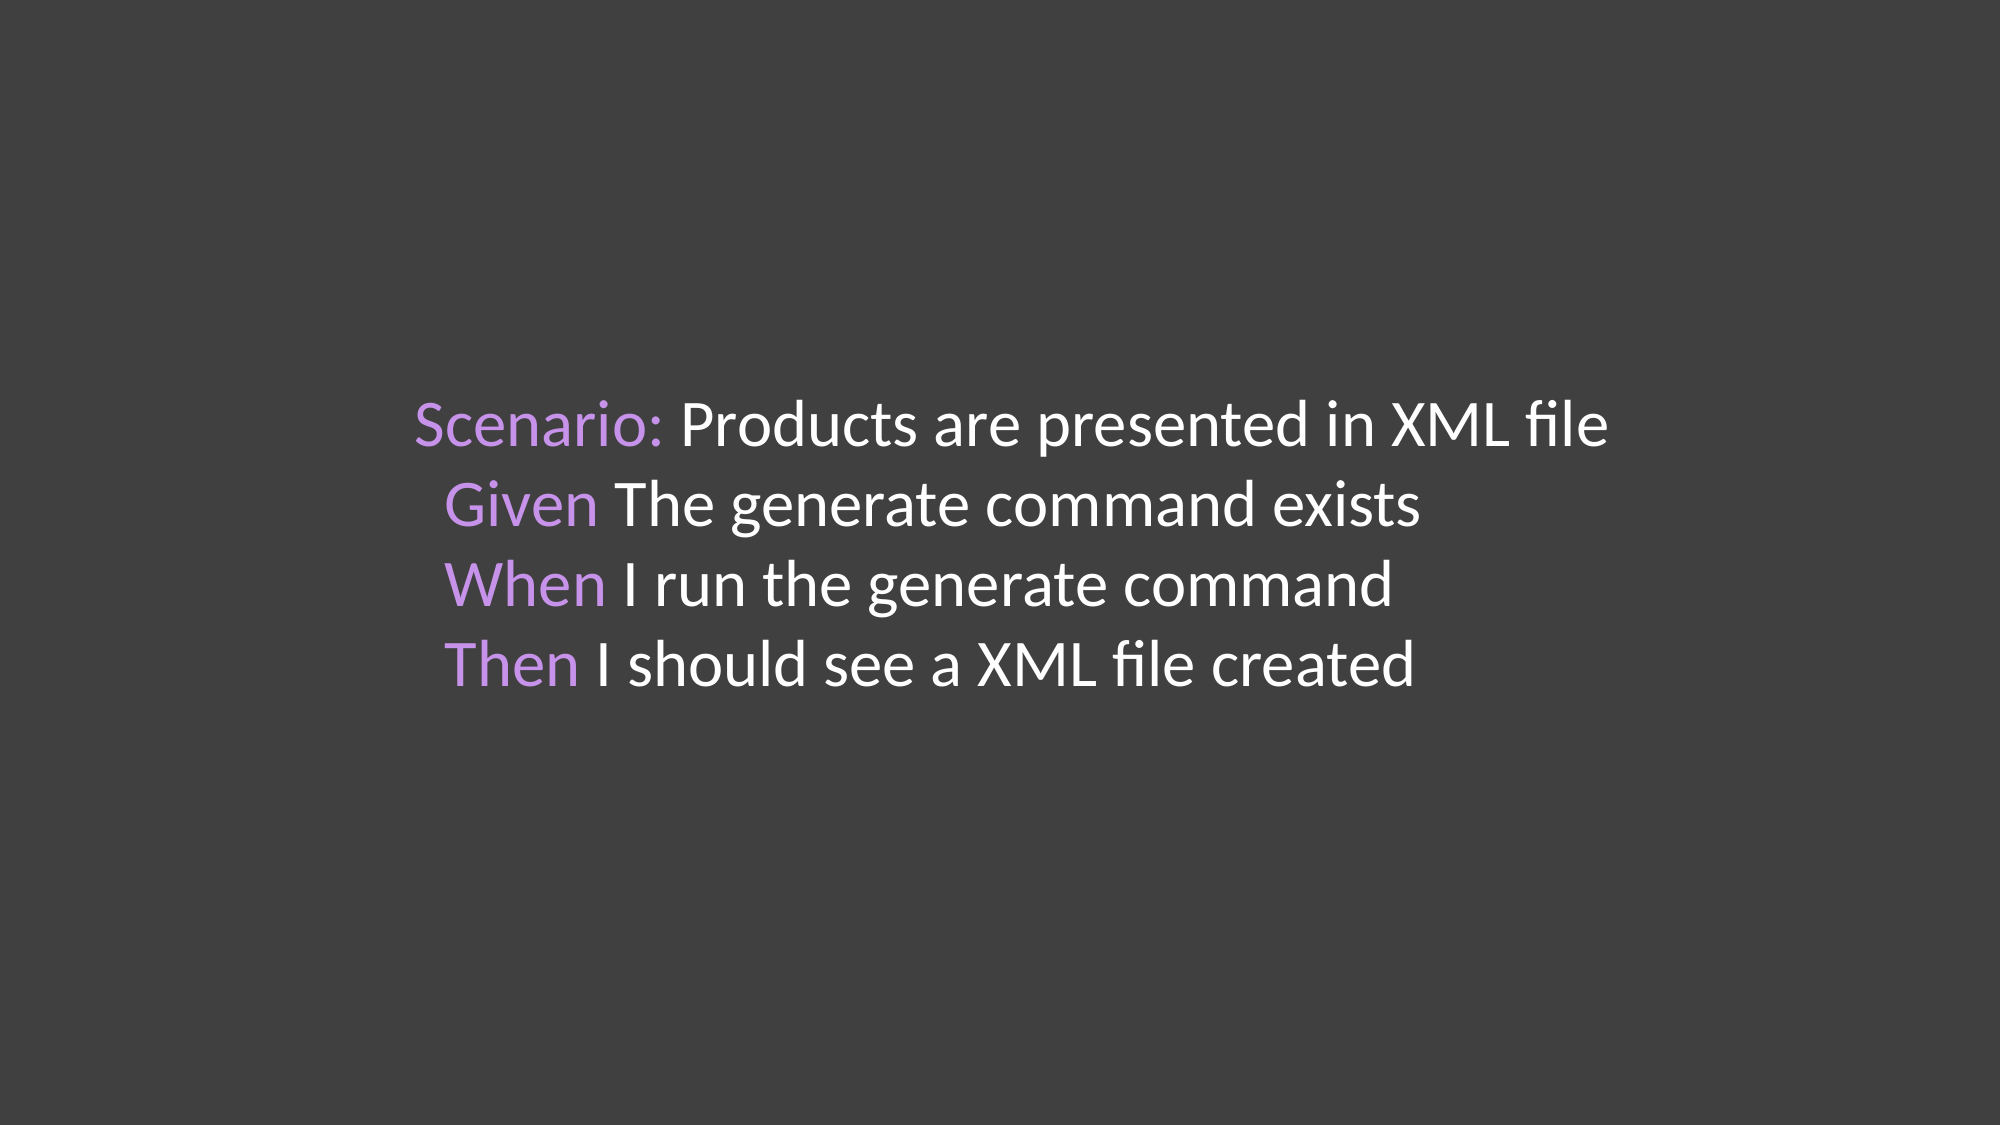

Scenario: Products are presented in XML file
  Given The generate command exists
  When I run the generate command
  Then I should see a XML file created